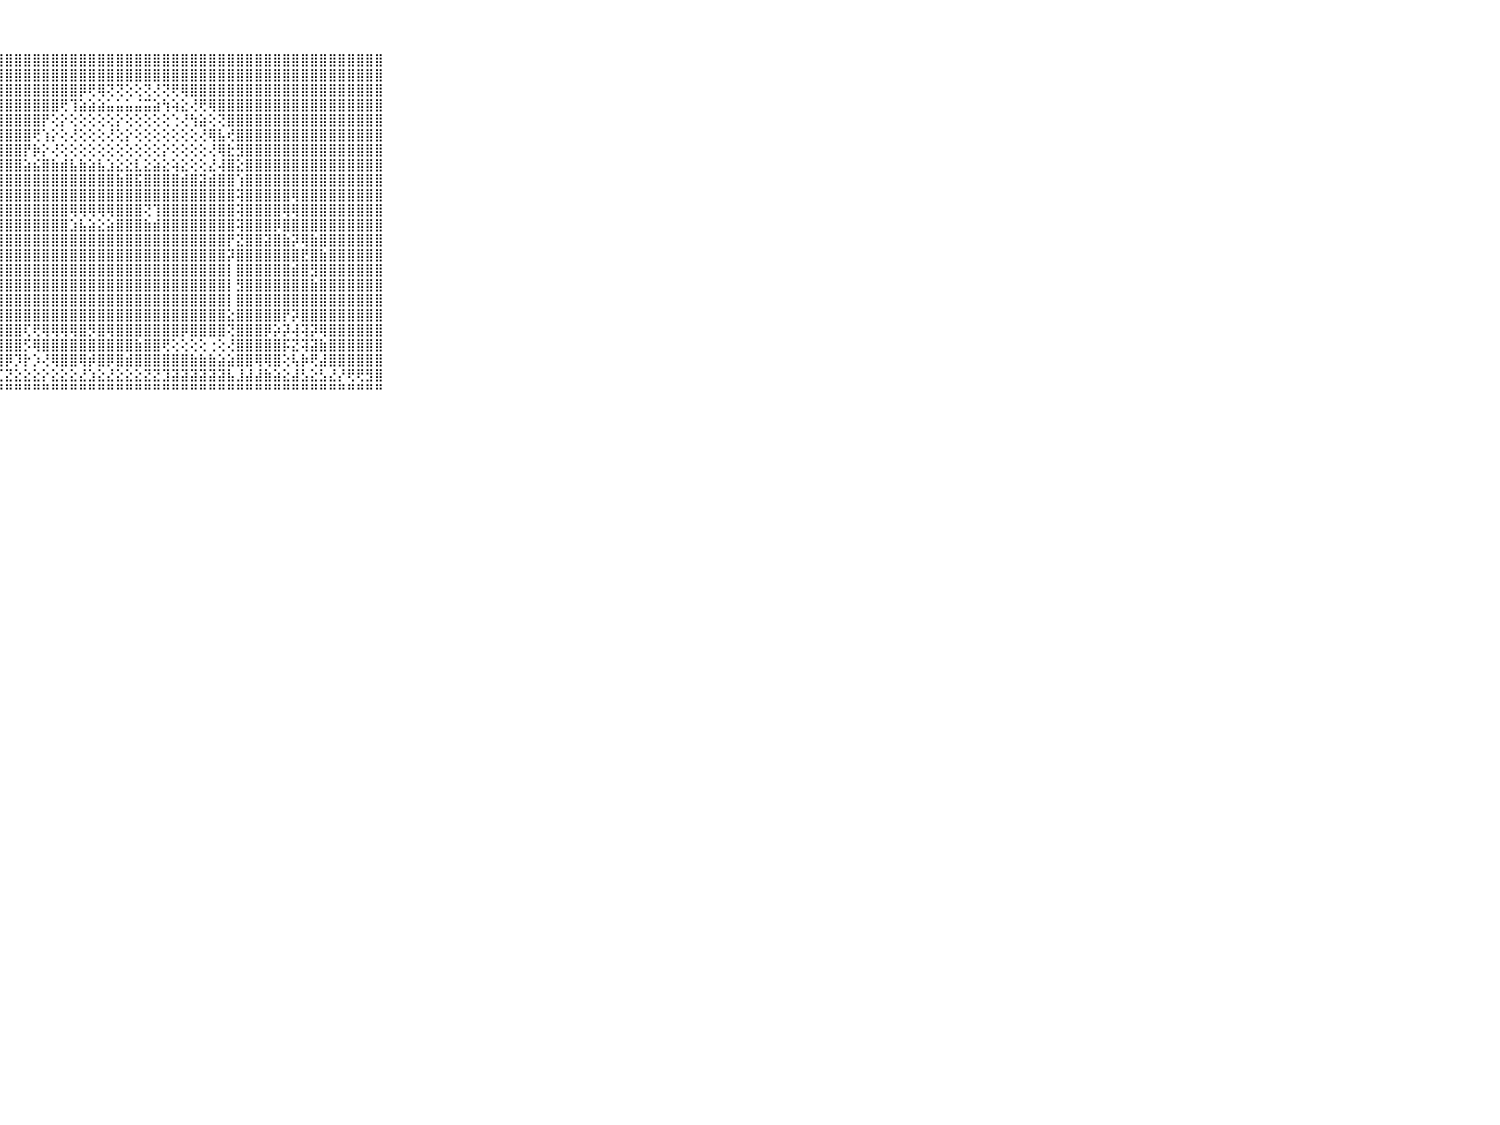

⠀⠀⠀⠀⠀⠀⠀⠀⠀⠀⠀⢸⣿⣿⣿⣿⣿⣿⣿⣿⣿⣿⣿⣿⣿⣿⣿⣿⣿⣿⣿⣿⣿⣿⣿⣿⣿⣿⣿⣿⣿⣿⣿⣿⣿⣿⣿⣿⣿⣿⣿⣿⣿⣿⣿⣿⣿⣿⣿⣿⣿⣿⣿⣿⣿⣿⣿⣿⣿⠀⠀⠀⠀⠀⠀⠀⠀⠀⠀⠀⠀
⠀⠀⠀⠀⠀⠀⠀⠀⠀⠀⠀⢸⣿⡿⣿⣿⣿⣿⣿⣿⣿⣿⣿⣿⣿⣿⣿⣿⣿⣿⣿⣿⣿⣿⣿⣿⣿⣿⣿⣿⣿⣿⣿⣿⣿⣿⣿⣿⣿⣿⣿⣿⣿⣿⣿⣿⣿⣿⣿⣿⣿⣿⣿⣿⣿⣿⣿⣿⣿⠀⠀⠀⠀⠀⠀⠀⠀⠀⠀⠀⠀
⠀⠀⠀⠀⠀⠀⠀⠀⠀⠀⠀⢸⣿⣿⣿⣿⣿⣿⣿⣿⣿⣿⣿⣿⣿⣿⣿⣿⣿⣿⣿⣿⣿⣿⣿⣿⡿⢟⢿⢝⢝⢕⢕⢝⢜⢝⢟⢿⣿⣿⣿⣿⣿⣿⣿⣿⣿⣿⣿⣿⣿⣿⣿⣿⣿⣿⣿⣿⣿⠀⠀⠀⠀⠀⠀⠀⠀⠀⠀⠀⠀
⠀⠀⠀⠀⠀⠀⠀⠀⠀⠀⠀⢸⣿⣿⣿⣿⣿⣿⣿⣿⣿⣿⣿⣿⣿⣿⣿⣿⣿⣿⣿⣿⣿⣿⢟⢹⣵⣵⣵⣥⣥⣥⣬⣭⣵⢳⢵⣕⢜⢟⢿⣿⣿⣿⣿⣿⣿⣿⣿⣿⣿⣿⣿⣿⣿⣿⣿⣿⣿⠀⠀⠀⠀⠀⠀⠀⠀⠀⠀⠀⠀
⠀⠀⠀⠀⠀⠀⠀⠀⠀⠀⠀⢸⣿⣿⣿⣿⣿⣿⣿⣿⣿⣿⣿⣿⣿⣿⣿⣿⣿⣿⣿⣿⡟⢕⡕⢕⢕⢕⢕⢕⡕⢕⢕⢕⢕⢕⢑⢜⢳⣵⢕⢝⣿⣿⣿⣿⣿⣿⣿⣿⣿⣿⣿⣿⣿⣿⣿⣿⣿⠀⠀⠀⠀⠀⠀⠀⠀⠀⠀⠀⠀
⠀⠀⠀⠀⠀⠀⠀⠀⠀⠀⠀⢸⣿⣿⣿⣿⣿⣿⣿⣿⣿⣿⣿⣿⣿⣿⣿⣿⣿⣿⣿⢟⢱⡕⢕⢜⢕⢕⢕⢜⢕⡕⢕⢕⢕⢕⢕⢕⢕⢜⢿⣧⢞⣿⣿⣿⣿⣿⣿⣿⣿⣿⣿⣿⣿⣿⣿⣿⣿⠀⠀⠀⠀⠀⠀⠀⠀⠀⠀⠀⠀
⠀⠀⠀⠀⠀⠀⠀⠀⠀⠀⠀⢸⣿⣿⣿⣿⣿⣿⣿⣿⣿⣿⣿⣿⣿⣿⣿⣿⣿⣿⡟⡷⡕⢜⢕⢕⢕⢕⢕⢕⢕⢕⢕⢕⢕⡕⢕⢕⢕⢕⢜⢿⣗⣻⣿⣿⣿⣿⣿⣿⣿⣿⣿⣿⣿⣿⣿⣿⣿⠀⠀⠀⠀⠀⠀⠀⠀⠀⠀⠀⠀
⠀⠀⠀⠀⠀⠀⠀⠀⠀⠀⠀⢸⣿⣿⣿⣿⣿⣿⣿⣿⣿⣿⣿⣿⣿⣿⣿⣿⣿⣿⣵⣮⣿⣷⣾⣧⣷⣵⣧⣱⣕⣕⣇⣕⣵⣕⢵⣕⢕⢕⣜⢼⣿⣕⣿⣿⣿⣿⣿⣿⣿⣿⣿⣿⣿⣿⣿⣿⣿⠀⠀⠀⠀⠀⠀⠀⠀⠀⠀⠀⠀
⠀⠀⠀⠀⠀⠀⠀⠀⠀⠀⠀⢸⣿⣿⣿⣿⣿⣿⣿⣿⣿⣿⣿⣿⣿⣿⣿⣿⣿⣿⣿⣿⣿⣿⣿⣿⣿⣿⣿⣿⣷⣿⣯⣿⣿⣿⣿⣾⣿⣽⣾⣿⣿⢱⣿⣿⣿⣿⣿⣿⣿⣿⣿⣿⣿⣿⣿⣿⣿⠀⠀⠀⠀⠀⠀⠀⠀⠀⠀⠀⠀
⠀⠀⠀⠀⠀⠀⠀⠀⠀⠀⠀⢸⣿⣿⣿⣿⣿⣿⣿⣿⣿⣿⣿⣿⣿⣿⣿⣿⣿⣿⣿⣿⣿⣿⣿⣿⣿⣿⣿⣿⣿⣿⣿⣿⣿⣿⣿⣿⣿⣿⣿⣿⣿⢽⣿⣿⣿⣿⣿⢿⣿⣿⣿⣿⣿⣿⣿⣿⣿⠀⠀⠀⠀⠀⠀⠀⠀⠀⠀⠀⠀
⠀⠀⠀⠀⠀⠀⠀⠀⠀⠀⠀⢸⣿⣿⡿⣿⣿⣿⣿⣿⣿⣿⣿⣿⣿⣿⣿⣿⣿⣿⣿⣿⣿⣿⣿⢿⢿⢿⢿⢿⣿⣿⣿⢝⢹⣿⣿⣿⣿⣿⣿⣿⣿⢽⣿⣿⣿⣿⢿⢿⣿⣿⣿⣿⣿⣿⣿⣿⣿⠀⠀⠀⠀⠀⠀⠀⠀⠀⠀⠀⠀
⠀⠀⠀⠀⠀⠀⠀⠀⠀⠀⠀⢸⣿⣿⣿⣟⣿⣿⣿⣿⣿⣿⣿⣿⣿⣿⣿⣿⣿⣿⣿⣿⣿⣿⣿⣱⣧⣵⣕⣵⣿⣿⣿⣷⣾⣿⣿⣿⣿⣿⣿⣿⣿⢽⣿⣿⣿⡿⣿⣿⣿⣿⣿⣿⣿⣿⣿⣿⣿⠀⠀⠀⠀⠀⠀⠀⠀⠀⠀⠀⠀
⠀⠀⠀⠀⠀⠀⠀⠀⠀⠀⠀⢸⣿⣯⣿⣿⣿⣿⣿⣯⣽⣿⣿⣿⣿⣿⣿⣿⣿⣿⣿⣿⣿⣿⣿⣿⣿⣿⣿⣿⣿⣿⣿⣿⣿⣿⣿⣿⣿⣿⣿⣿⡟⣝⣿⣿⣽⣿⣷⡽⢿⣷⣿⣿⣿⣿⣿⣿⣿⠀⠀⠀⠀⠀⠀⠀⠀⠀⠀⠀⠀
⠀⠀⠀⠀⠀⠀⠀⠀⠀⠀⠀⢸⣿⣿⣿⣿⣿⣿⣿⣿⣿⣿⣿⣿⣿⣿⣿⣿⣿⣿⣿⣿⣿⣿⣿⣿⣿⣿⣿⣿⣿⣿⣿⣿⣿⣿⣿⣿⣿⣿⣿⣿⡽⣿⣿⣿⣿⣿⣿⣿⣟⣿⣷⣿⣿⣿⣿⣿⣿⠀⠀⠀⠀⠀⠀⠀⠀⠀⠀⠀⠀
⠀⠀⠀⠀⠀⠀⠀⠀⠀⠀⠀⢸⣿⣿⣿⣿⣿⣿⣿⣿⣿⣿⣿⣿⣿⣿⣿⣿⣿⣿⣿⣿⣿⣿⣿⣿⣿⣿⣿⣿⣿⣿⣿⣿⣿⣿⣿⣿⣿⣿⣿⣿⡇⣿⣿⣿⣿⣿⣿⣾⣿⣻⣿⣿⣿⣿⣿⣿⣿⠀⠀⠀⠀⠀⠀⠀⠀⠀⠀⠀⠀
⠀⠀⠀⠀⠀⠀⠀⠀⠀⠀⠀⢸⣿⣿⣿⣿⣿⣿⣿⣿⣿⣿⣿⣿⣿⣿⣿⣿⣿⣿⣿⣿⣿⣿⣿⣿⣿⣿⣿⣿⣿⣿⣿⣿⣿⣿⣿⣿⣿⣿⣿⣿⡇⣻⣿⣿⣿⣿⣿⣿⣿⣷⣿⣿⣿⣿⣿⣿⣿⠀⠀⠀⠀⠀⠀⠀⠀⠀⠀⠀⠀
⠀⠀⠀⠀⠀⠀⠀⠀⠀⠀⠀⢸⣿⣿⣿⣿⣿⣿⣿⣿⣿⣿⣿⣿⣿⣿⣿⣿⣿⣿⣿⣿⣿⣿⣿⣿⣿⣿⣿⣿⣿⣿⣿⣿⣿⣿⣿⣿⣿⣿⣿⣿⡇⣿⣿⣿⣿⣿⣿⣿⣿⣿⣿⣿⣿⣿⣿⣿⣿⠀⠀⠀⠀⠀⠀⠀⠀⠀⠀⠀⠀
⠀⠀⠀⠀⠀⠀⠀⠀⠀⠀⠀⢸⣿⣿⣿⣿⣿⣿⣿⣿⣿⣿⣿⣿⣿⣿⣽⣿⣿⣿⣿⣿⣿⣿⣿⣿⣿⣿⣿⣿⣿⣿⣿⣿⣿⣿⣿⣿⣿⣿⣿⣿⣕⣿⣿⣿⣿⣿⡟⡽⣿⣿⣿⣿⣿⣿⣿⣿⣿⠀⠀⠀⠀⠀⠀⠀⠀⠀⠀⠀⠀
⠀⠀⠀⠀⠀⠀⠀⠀⠀⠀⠀⢸⣿⣿⣿⣿⣿⣿⣿⣿⣿⣿⣿⣿⣿⣿⣿⣿⣿⣿⢏⢟⢿⢿⢿⢿⣿⡻⣿⢿⣿⣿⣿⣿⣿⣿⣿⡿⣿⣿⣿⣿⢝⣿⣿⣿⡿⡵⡽⢼⢽⡽⢿⣿⣿⣿⣿⣿⣿⠀⠀⠀⠀⠀⠀⠀⠀⠀⠀⠀⠀
⠀⠀⠀⠀⠀⠀⠀⠀⠀⠀⠀⢸⣿⣿⣿⣿⣿⣿⡿⣿⣿⣿⣿⣿⣟⣿⣿⣿⣿⣿⡫⢿⣿⣿⣿⣿⣿⣿⣿⣿⣿⣿⣷⣿⣿⢟⢕⢕⢕⢕⢐⢕⢜⣿⣿⣿⣿⣿⡯⣝⢽⣽⣷⣿⣿⣿⣿⣿⣿⠀⠀⠀⠀⠀⠀⠀⠀⠀⠀⠀⠀
⠀⠀⠀⠀⠀⠀⠀⠀⠀⠀⠀⢜⡿⢿⢟⢟⡿⣿⣧⢻⣿⣿⣿⢿⣿⡿⣿⣿⡿⡹⡗⡱⢜⢿⣿⣿⢿⡾⣿⡿⣿⣾⣿⣿⣿⣿⣿⣿⣷⣷⣷⣵⣵⣿⣿⢿⢿⣿⢕⢧⡷⢟⣼⣿⣿⣿⣿⣿⣿⠀⠀⠀⠀⠀⠀⠀⠀⠀⠀⠀⠀
⠀⠀⠀⠀⠀⠀⠀⠀⠀⠀⠀⢀⡕⢅⡔⢞⡏⣕⣕⣕⣜⣕⣜⣕⣕⣕⣜⣏⣝⣕⣕⣕⡕⣕⣕⣕⣜⣱⣕⣜⣕⣕⣕⣝⣝⣹⣽⣽⣽⣽⣽⣽⣧⣸⣼⣼⣷⣵⣕⣼⣣⣕⣣⣜⡜⢟⢟⣻⣿⠀⠀⠀⠀⠀⠀⠀⠀⠀⠀⠀⠀
⠀⠀⠀⠀⠀⠀⠀⠀⠀⠀⠀⠘⠙⠛⠛⠛⠙⠋⠛⠛⠛⠙⠛⠛⠋⠋⠛⠛⠛⠛⠛⠛⠛⠛⠛⠛⠛⠛⠛⠛⠛⠛⠛⠛⠛⠛⠛⠛⠛⠛⠛⠛⠛⠛⠛⠛⠛⠛⠛⠛⠛⠛⠛⠛⠛⠛⠛⠛⠛⠀⠀⠀⠀⠀⠀⠀⠀⠀⠀⠀⠀